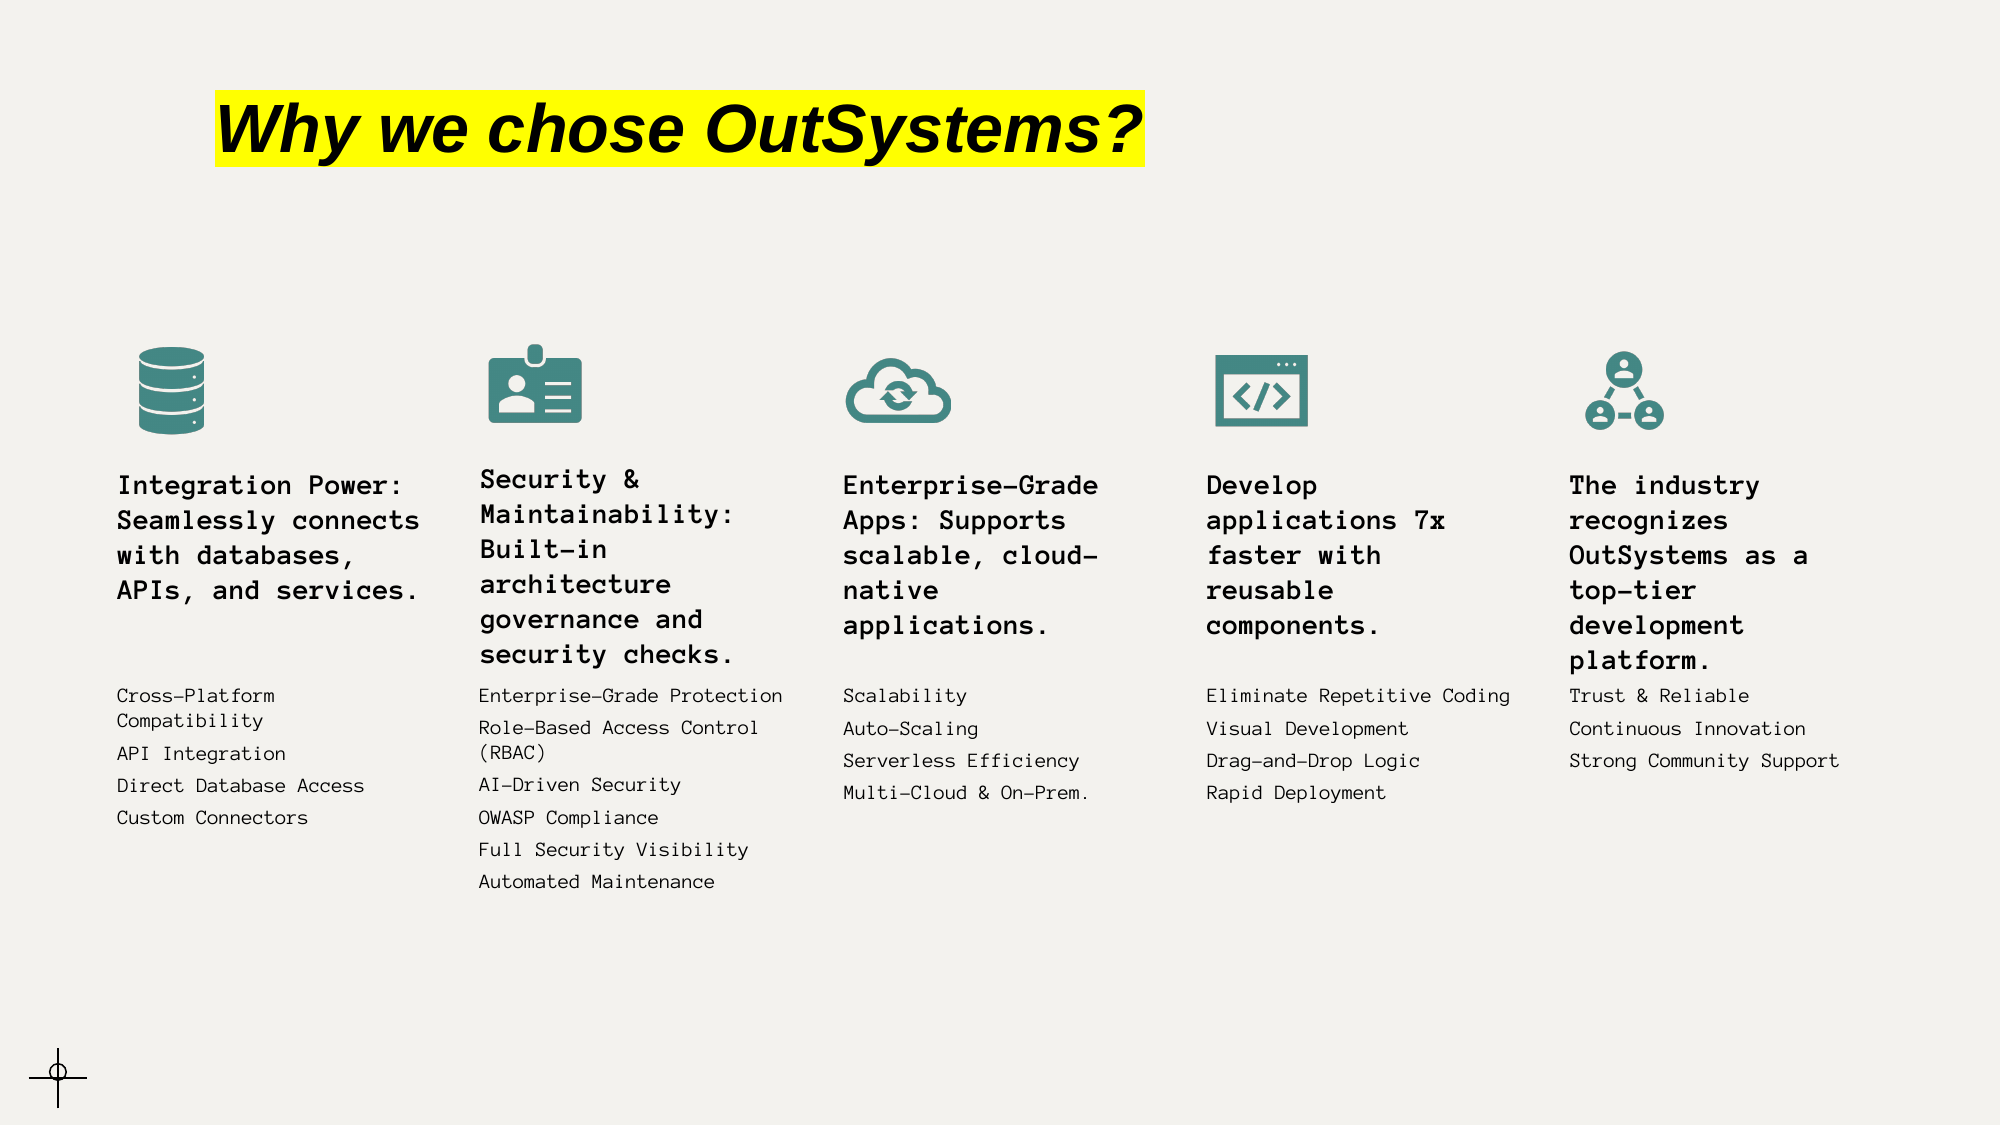

# Why we chose OutSystems?
Integration Power: Seamlessly connects with databases, APIs, and services.
Cross-Platform Compatibility
API Integration
Direct Database Access
Custom Connectors
Security & Maintainability: Built-in architecture governance and security checks.
Enterprise-Grade Protection
Role-Based Access Control (RBAC)
AI-Driven Security
OWASP Compliance
Full Security Visibility
Automated Maintenance
Enterprise-Grade Apps: Supports scalable, cloud-native applications.
Scalability
Auto-Scaling
Serverless Efficiency
Multi-Cloud & On-Prem​.
Develop applications 7x faster with reusable components.
Eliminate Repetitive Coding
Visual Development
Drag-and-Drop Logic
Rapid Deployment
The industry recognizes OutSystems as a top-tier development platform.
Trust & Reliable
Continuous Innovation
Strong Community Support